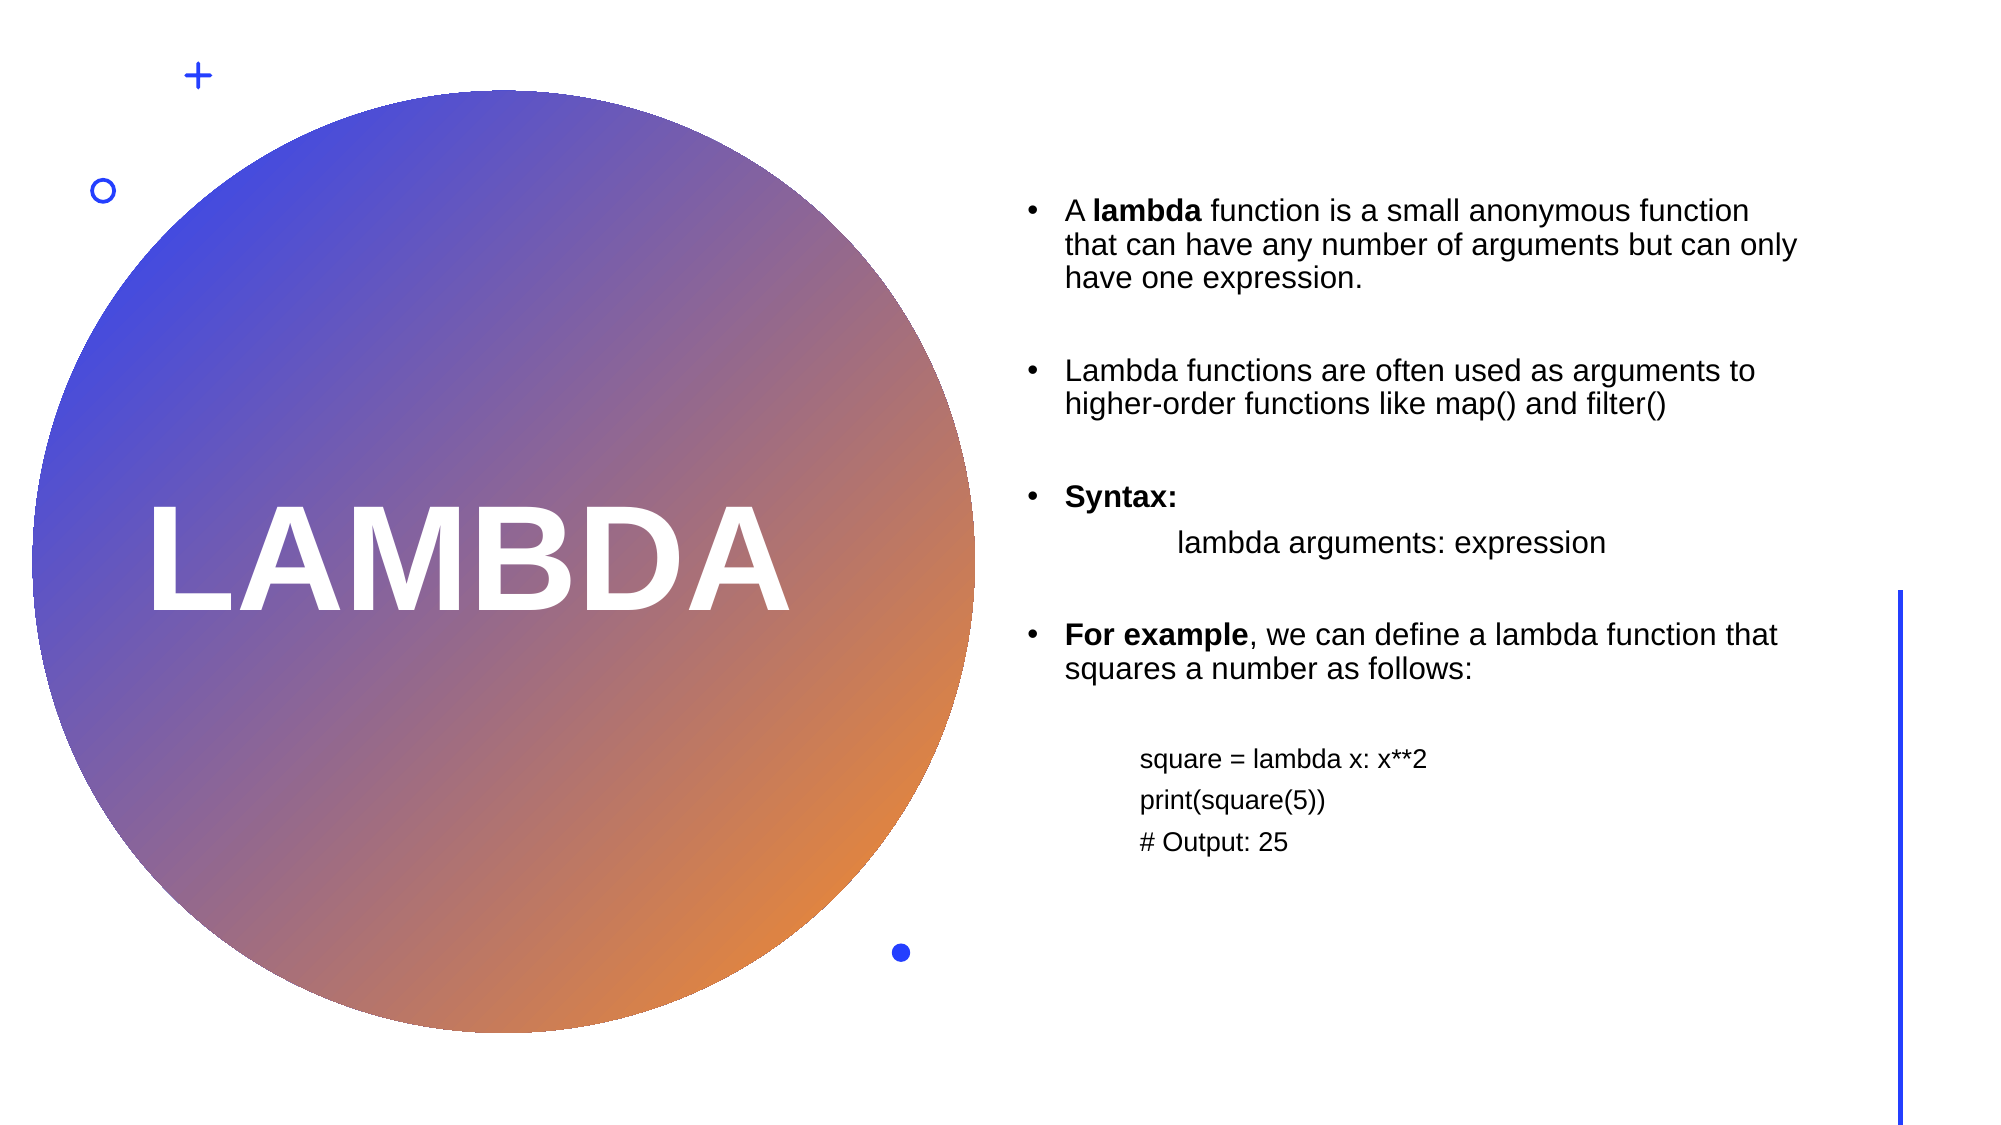

A lambda function is a small anonymous function that can have any number of arguments but can only have one expression.

Lambda functions are often used as arguments to higher-order functions like map() and filter()

Syntax:
 	lambda arguments: expression

For example, we can define a lambda function that squares a number as follows:

square = lambda x: x**2
print(square(5))
# Output: 25

# LAMBDA